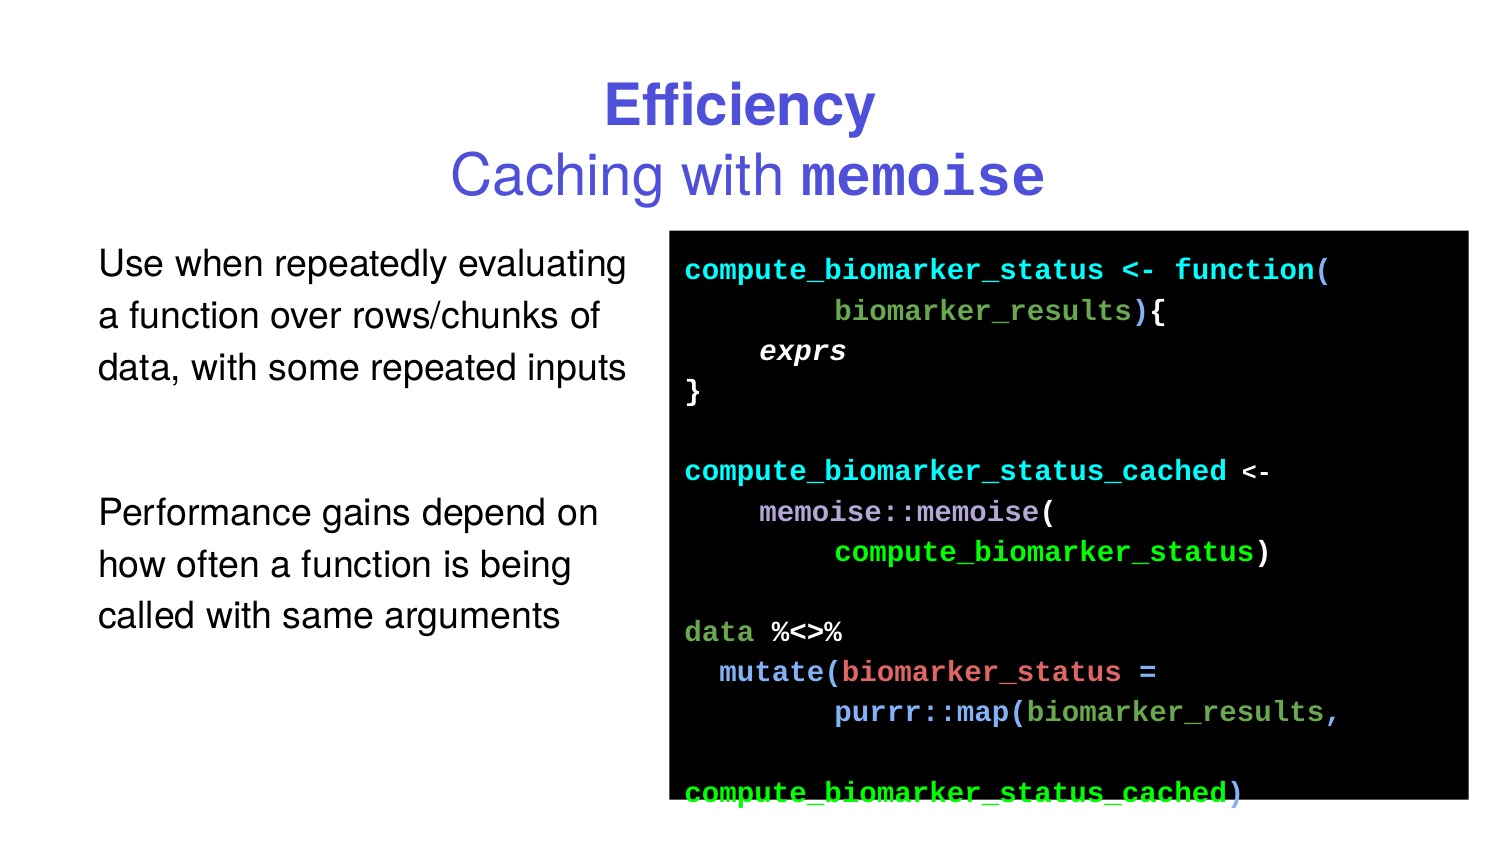

# Efficiency
Caching with memoise
Use when repeatedly evaluating a function over rows/chunks of data, with some repeated inputs

Performance gains depend on how often a function is being called with same arguments

compute_biomarker_status <- function(
	biomarker_results){
exprs
}

compute_biomarker_status_cached <-
memoise::memoise(
compute_biomarker_status)

data %<>%
  mutate(biomarker_status =
	purrr::map(biomarker_results,
		compute_biomarker_status_cached)

18